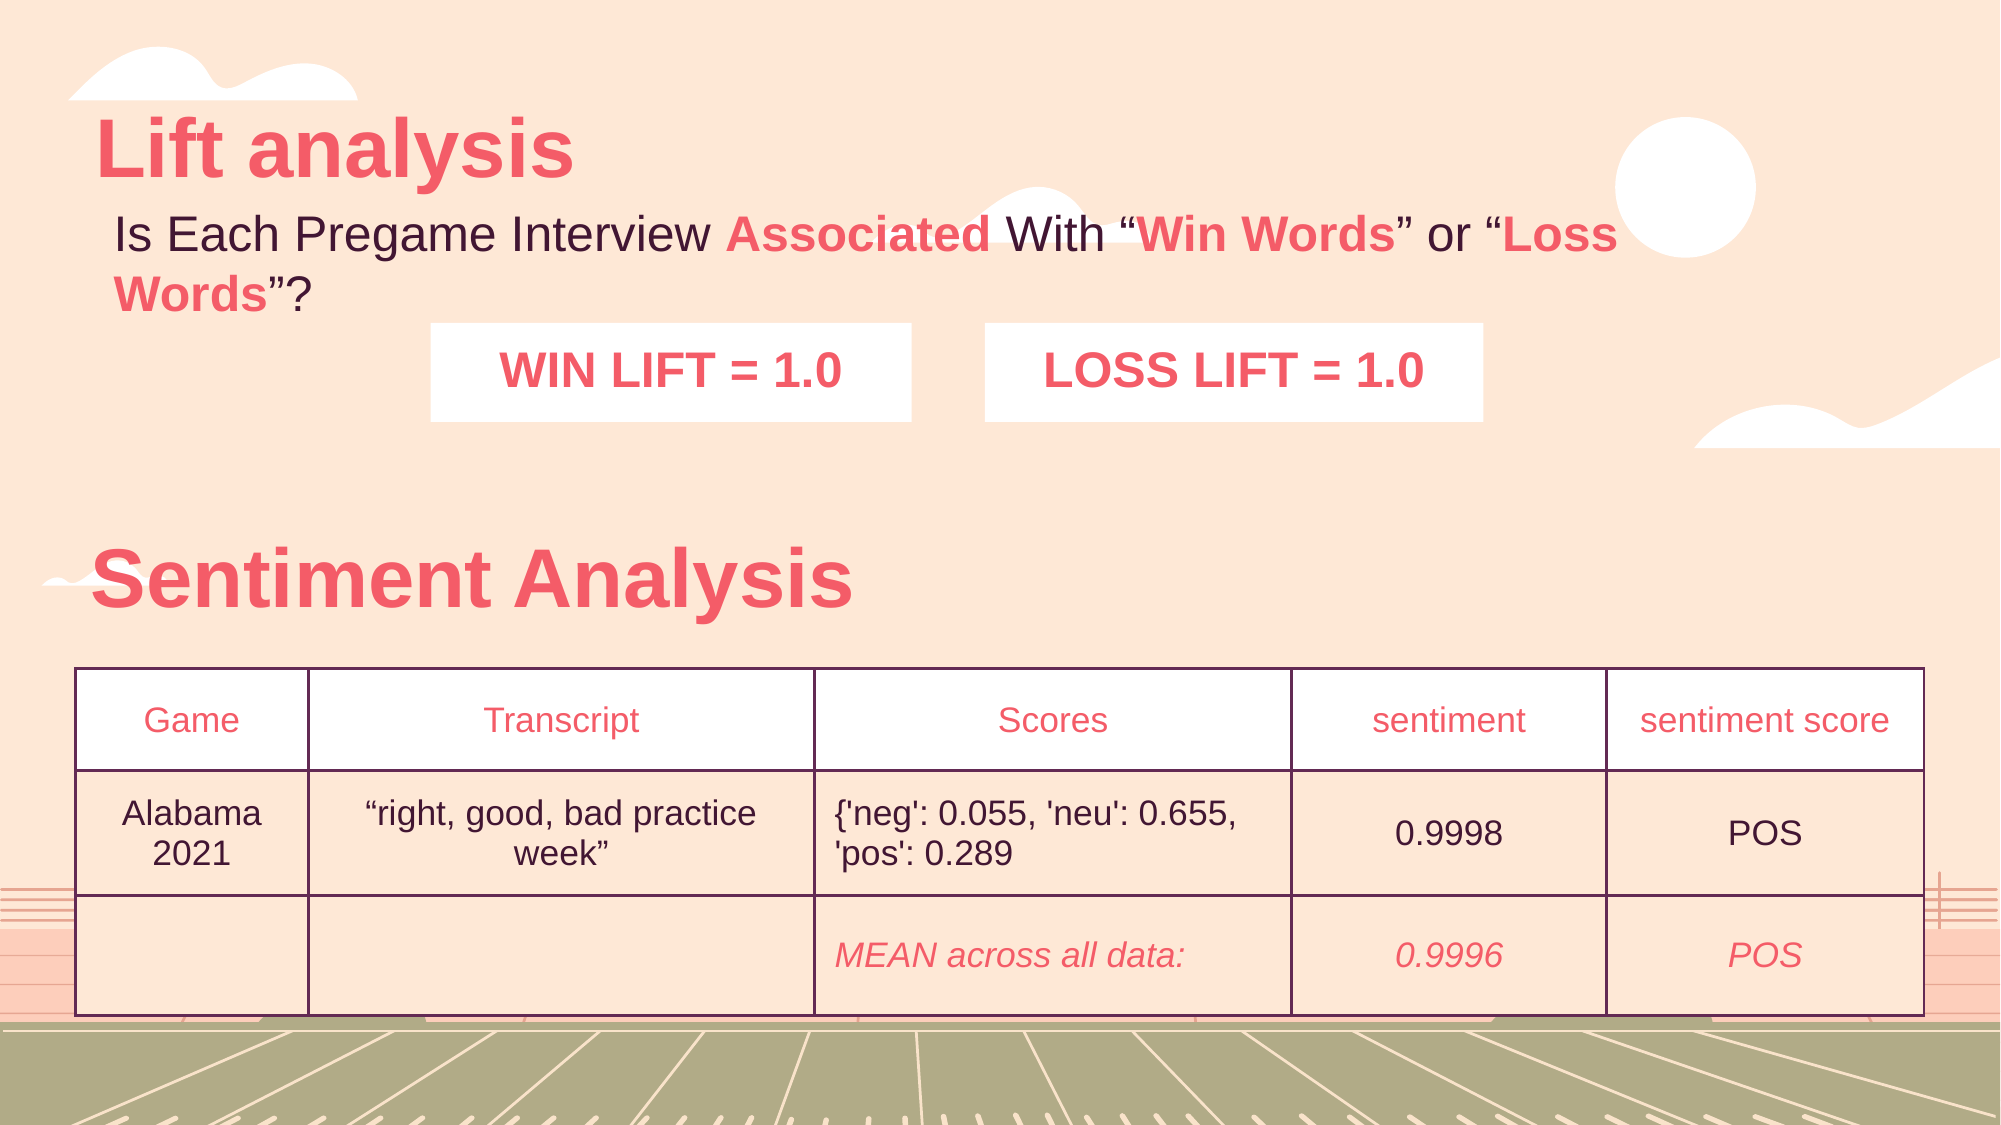

Lift analysis
Is Each Pregame Interview Associated With “Win Words” or “Loss Words”?
WIN LIFT = 1.0
LOSS LIFT = 1.0
Sentiment Analysis
| Game | Transcript | Scores | sentiment | sentiment score |
| --- | --- | --- | --- | --- |
| Alabama 2021 | “right, good, bad practice week” | {'neg': 0.055, 'neu': 0.655, 'pos': 0.289 | 0.9998 | POS |
|  |  | MEAN across all data: | 0.9996 | POS |